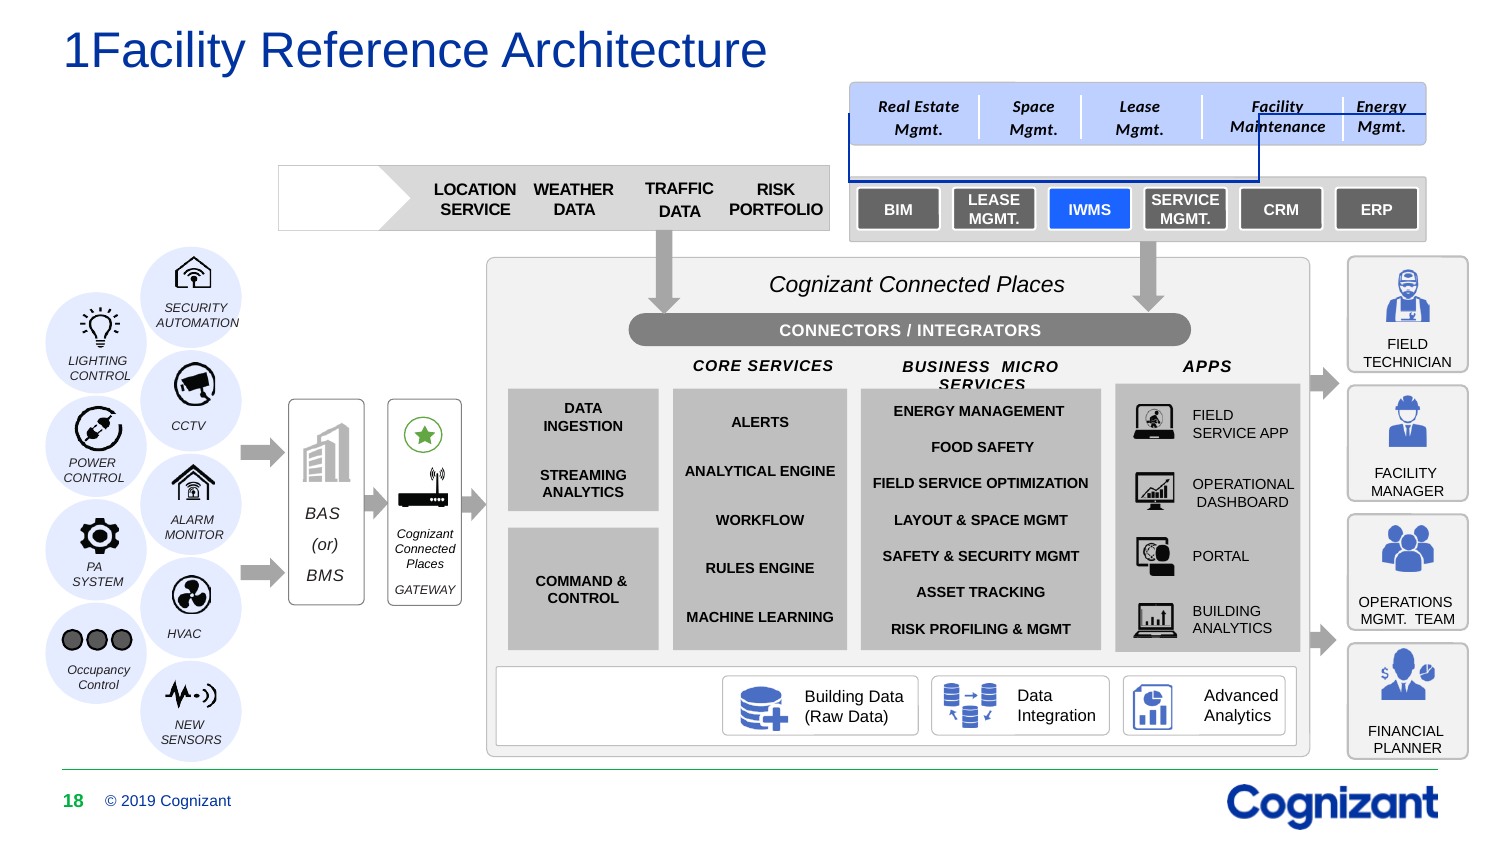

# 1Facility Reference Architecture

Space
Mgmt.
Lease
Mgmt.
Facility Maintenance
Energy Mgmt.
Real Estate
Mgmt.

3RD Party Services

 TRAFFIC
  DATA
LOCATION  SERVICE
WEATHER  DATA
RISK PORTFOLIO

BIM
LEASE MGMT.
IWMS
SERVICE MGMT.
CRM
ERP

FIELD TECHNICIAN

Cognizant Connected Places

SECURITY  AUTOMATION

CONNECTORS / INTEGRATORS

LIGHTING  CONTROL
CORE SERVICES
APPS
BUSINESS  MICRO SERVICES

FACILITY  MANAGER
DATA
INGESTION
STREAMING ANALYTICS
ALERTS
ANALYTICAL ENGINE
WORKFLOW
RULES ENGINE
MACHINE LEARNING
ENERGY MANAGEMENT
 FOOD SAFETY
FIELD SERVICE OPTIMIZATION
LAYOUT & SPACE MGMT
SAFETY & SECURITY MGMT
ASSET TRACKING
RISK PROFILING & MGMT

FIELD SERVICE APP

CCTV

POWER  CONTROL

OPERATIONAL  DASHBOARD

BAS
(or)
BMS

ALARM  MONITOR
OPERATIONS  MGMT.  TEAM

Cognizant Connected Places

COMMAND &  CONTROL
PORTAL

PA
SYSTEM

GATEWAY
BUILDING  ANALYTICS

HVAC

FINANCIAL  PLANNER

Occupancy Control

Building Data
(Raw Data)

Data Integration

Advanced Analytics

NEW  SENSORS
18
© 2019 Cognizant